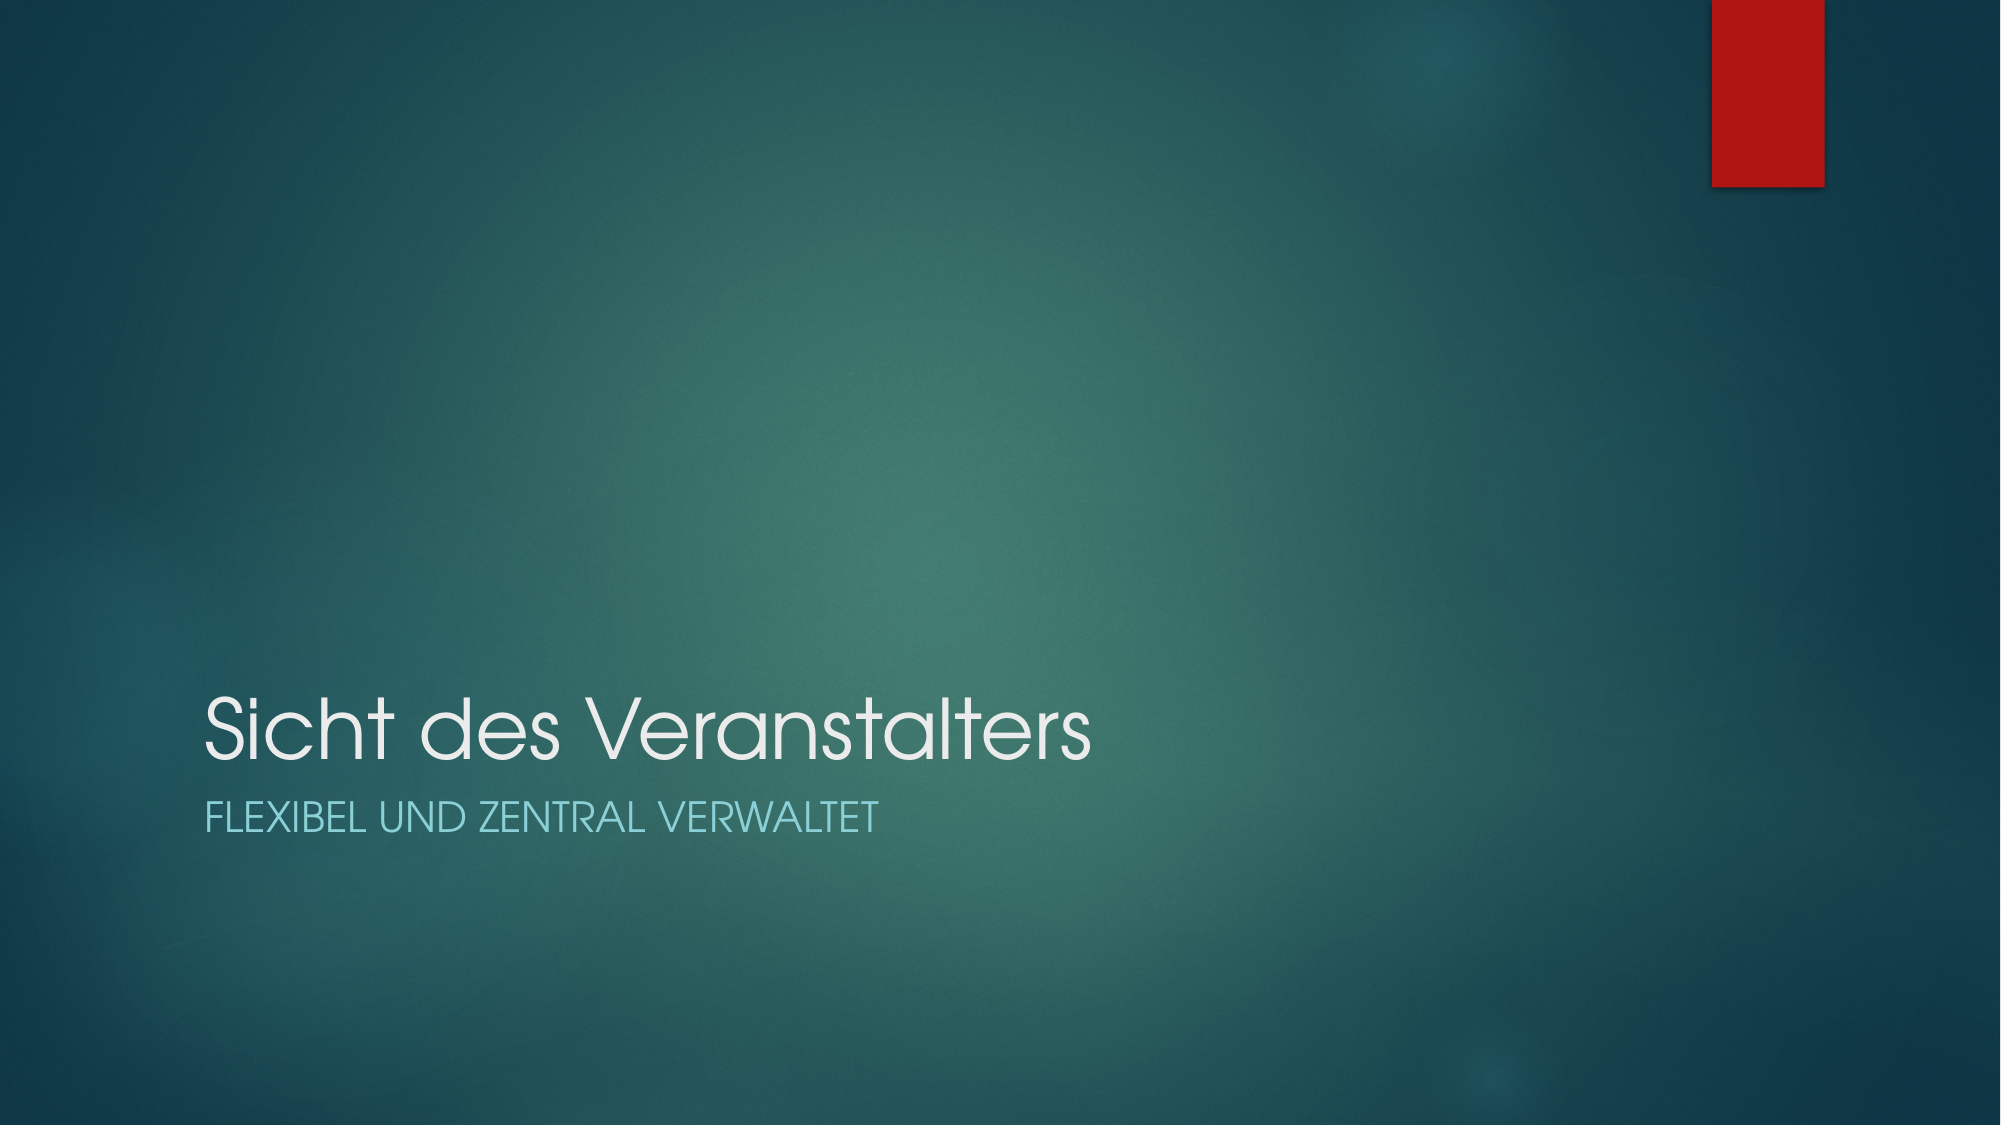

# Sicht des Veranstalters
Flexibel und zentral verwaltet